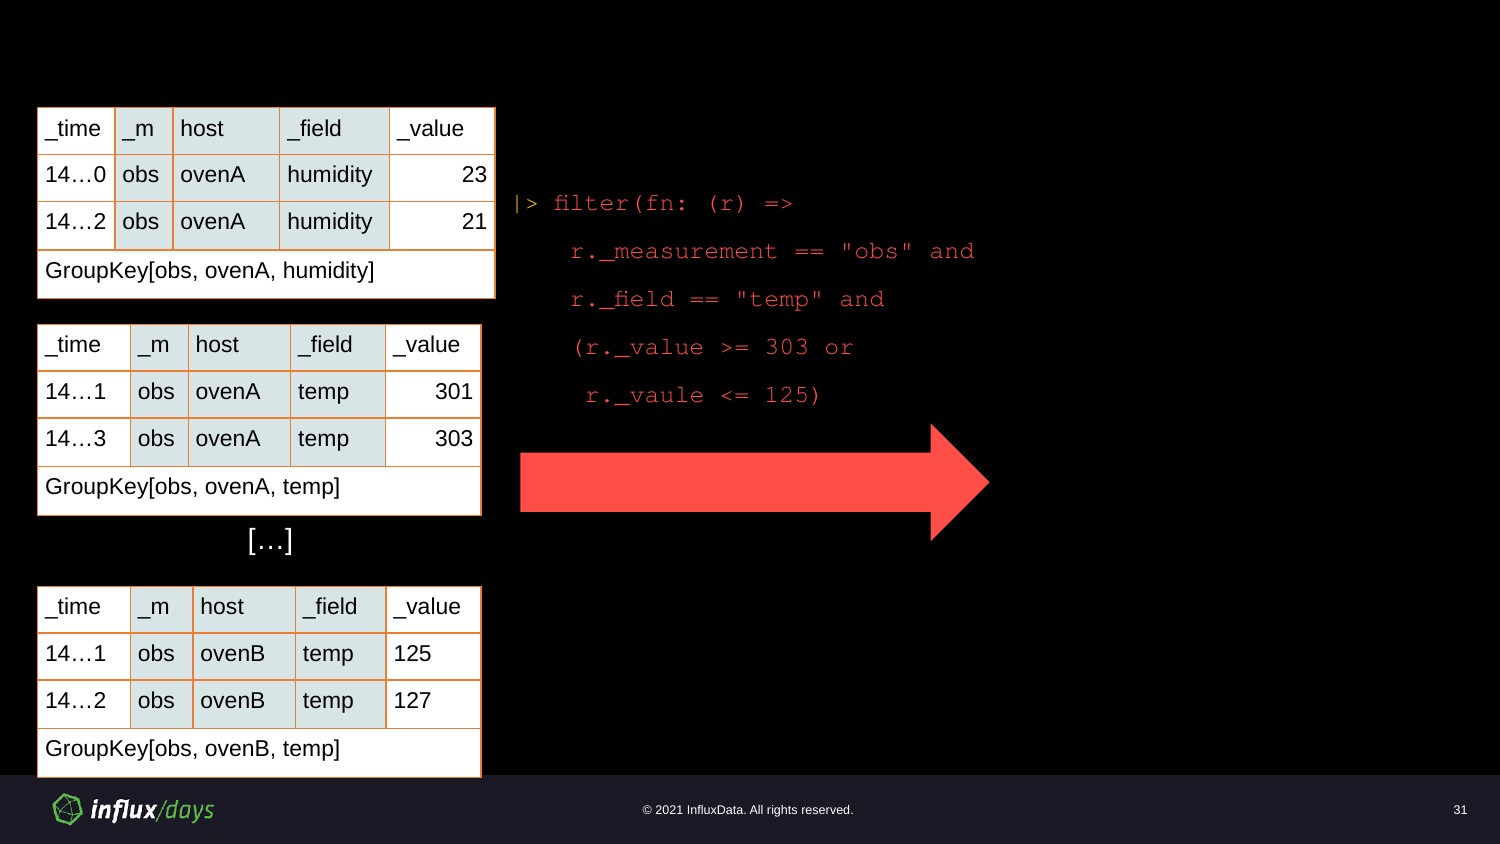

| \_time | \_m | host | \_field | \_value |
| --- | --- | --- | --- | --- |
| 14…0 | obs | ovenA | humidity | 23 |
| 14…2 | obs | ovenA | humidity | 21 |
| GroupKey[obs, ovenA, humidity] |  |  |  |  |
|> filter(fn: (r) =>
    r._measurement == "obs" and
    r._field == "temp" and
    (r._value >= 303 or
     r._vaule <= 125)

| \_time | \_m | host | \_field | \_value |
| --- | --- | --- | --- | --- |
| 14…1 | obs | ovenA | temp | 301 |
| 14…3 | obs | ovenA | temp | 303 |
| GroupKey[obs, ovenA, temp] |  |  |  |  |
[…]
| \_time | \_m | host | \_field | \_value |
| --- | --- | --- | --- | --- |
| 14…1 | obs | ovenB | temp | 125 |
| 14…2 | obs | ovenB | temp | 127 |
| GroupKey[obs, ovenB, temp] |  |  |  |  |
31